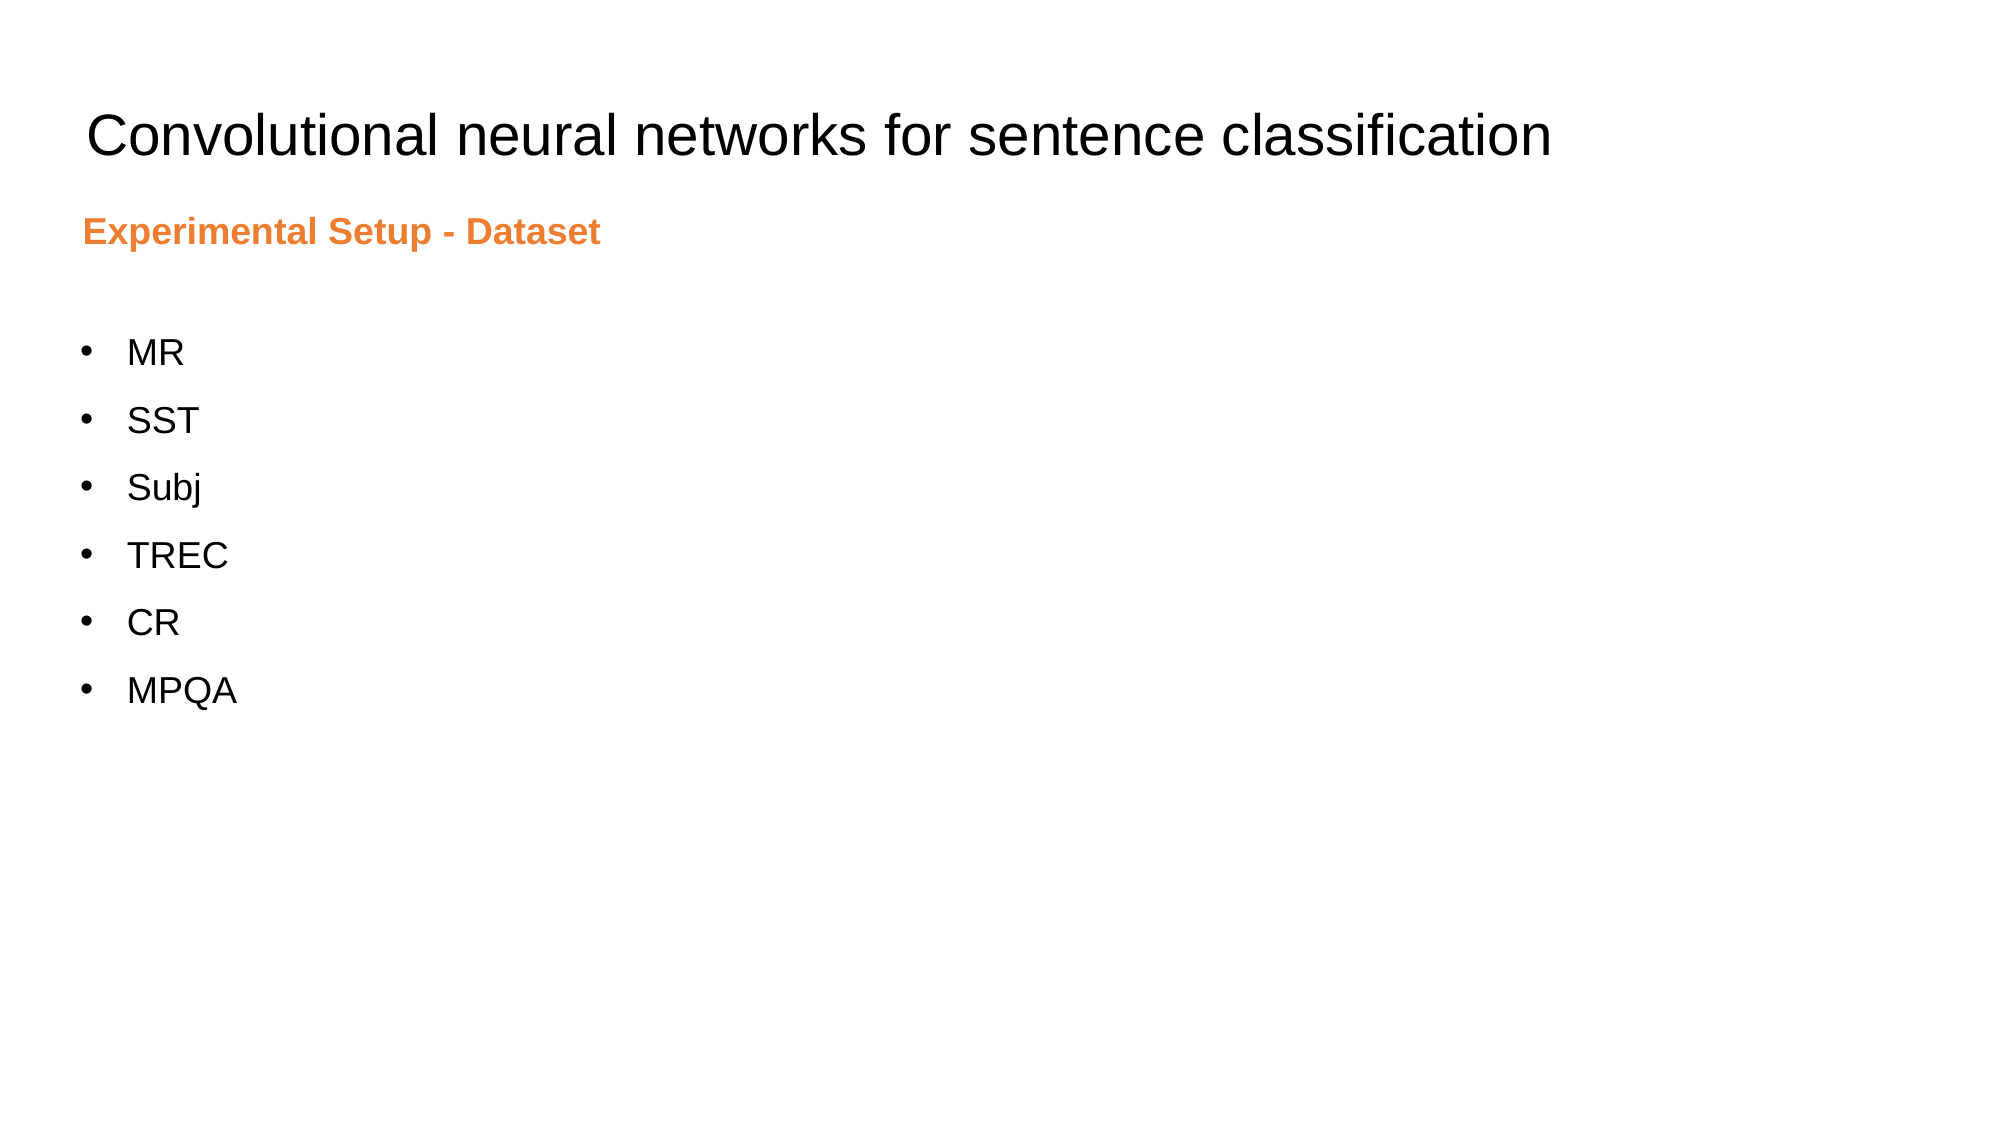

Convolutional neural networks for sentence classification
Experimental Setup - Dataset
MR
SST
Subj
TREC
CR
MPQA